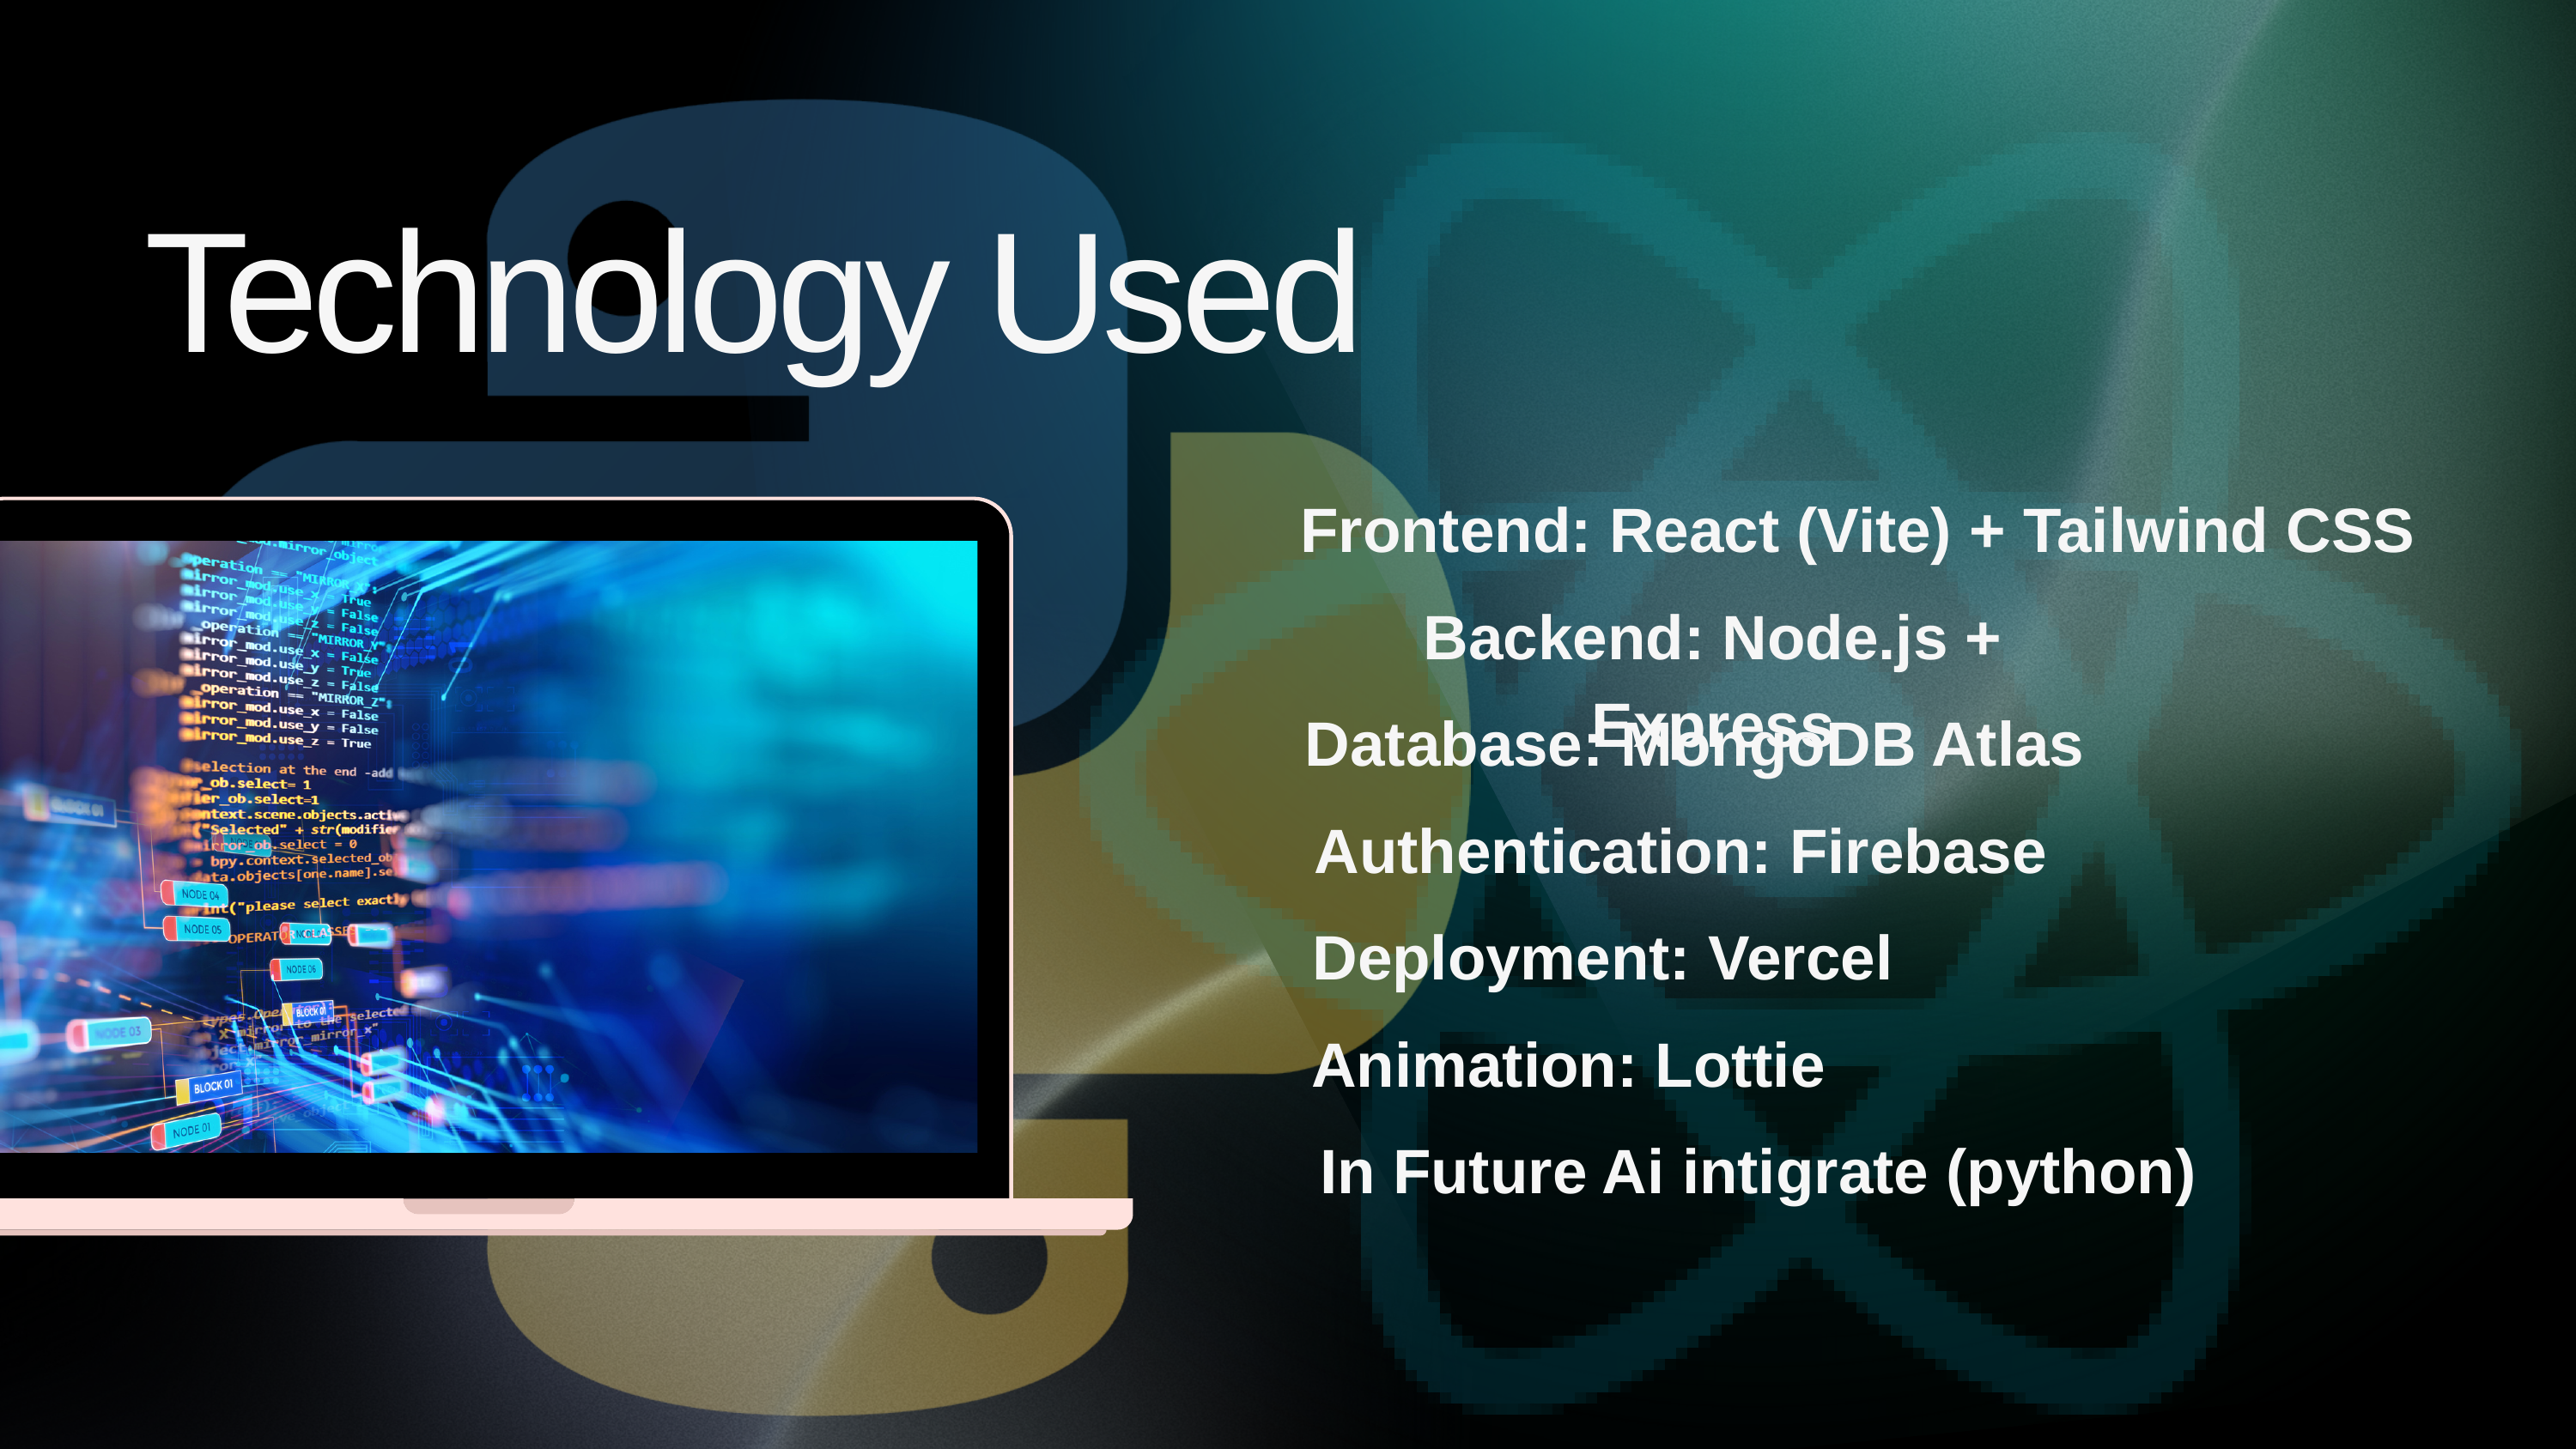

Technology Used
Frontend: React (Vite) + Tailwind CSS

Backend: Node.js + Express
Database: MongoDB Atlas

Authentication: Firebase
Deployment: Vercel
Animation: Lottie
In Future Ai intigrate (python)